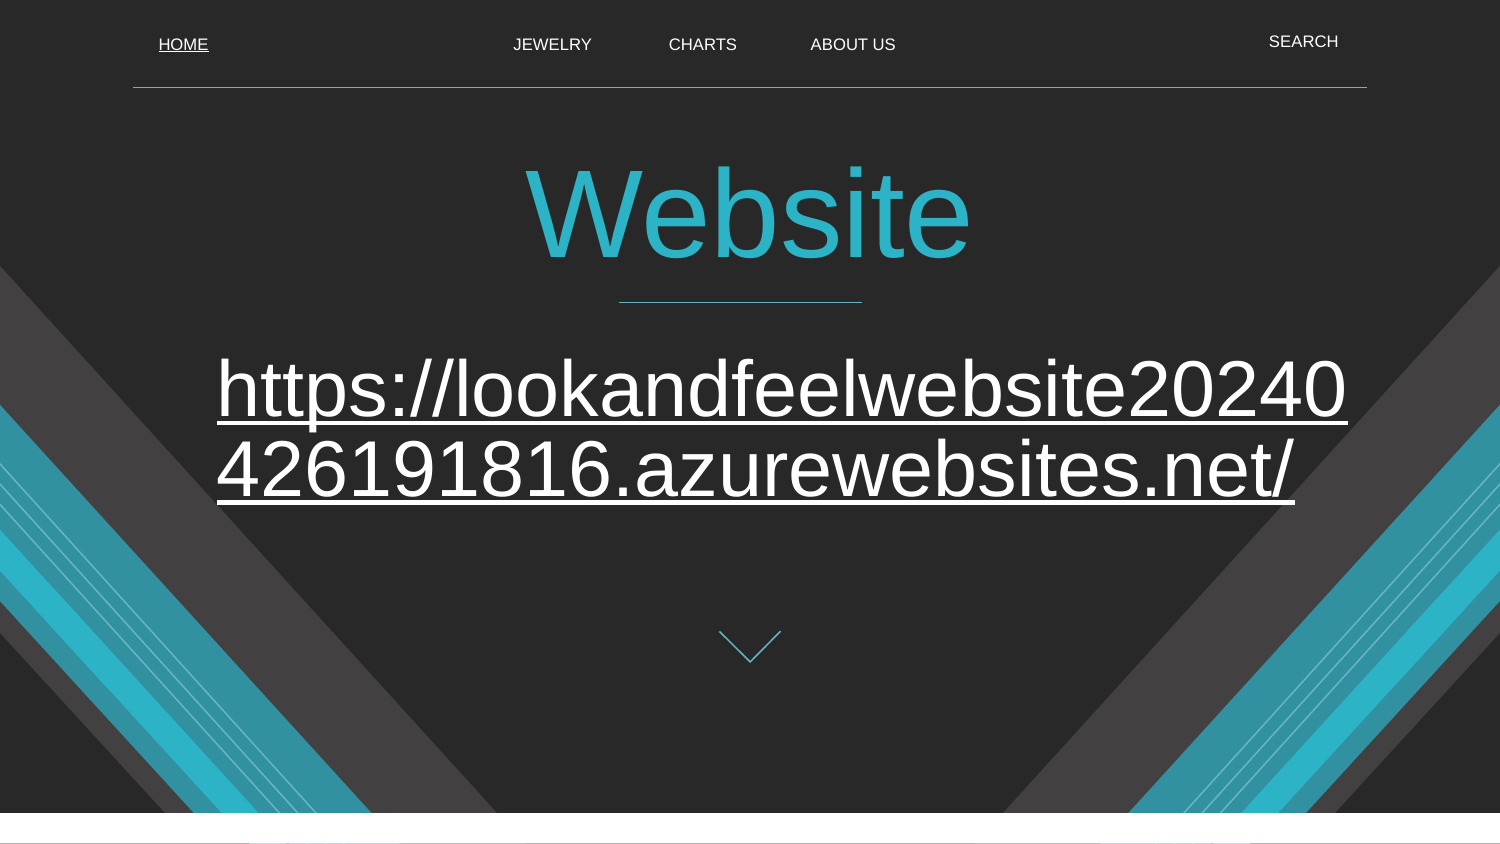

SEARCH
HOME
JEWELRY
CHARTS
ABOUT US
Website
# https://lookandfeelwebsite20240426191816.azurewebsites.net/